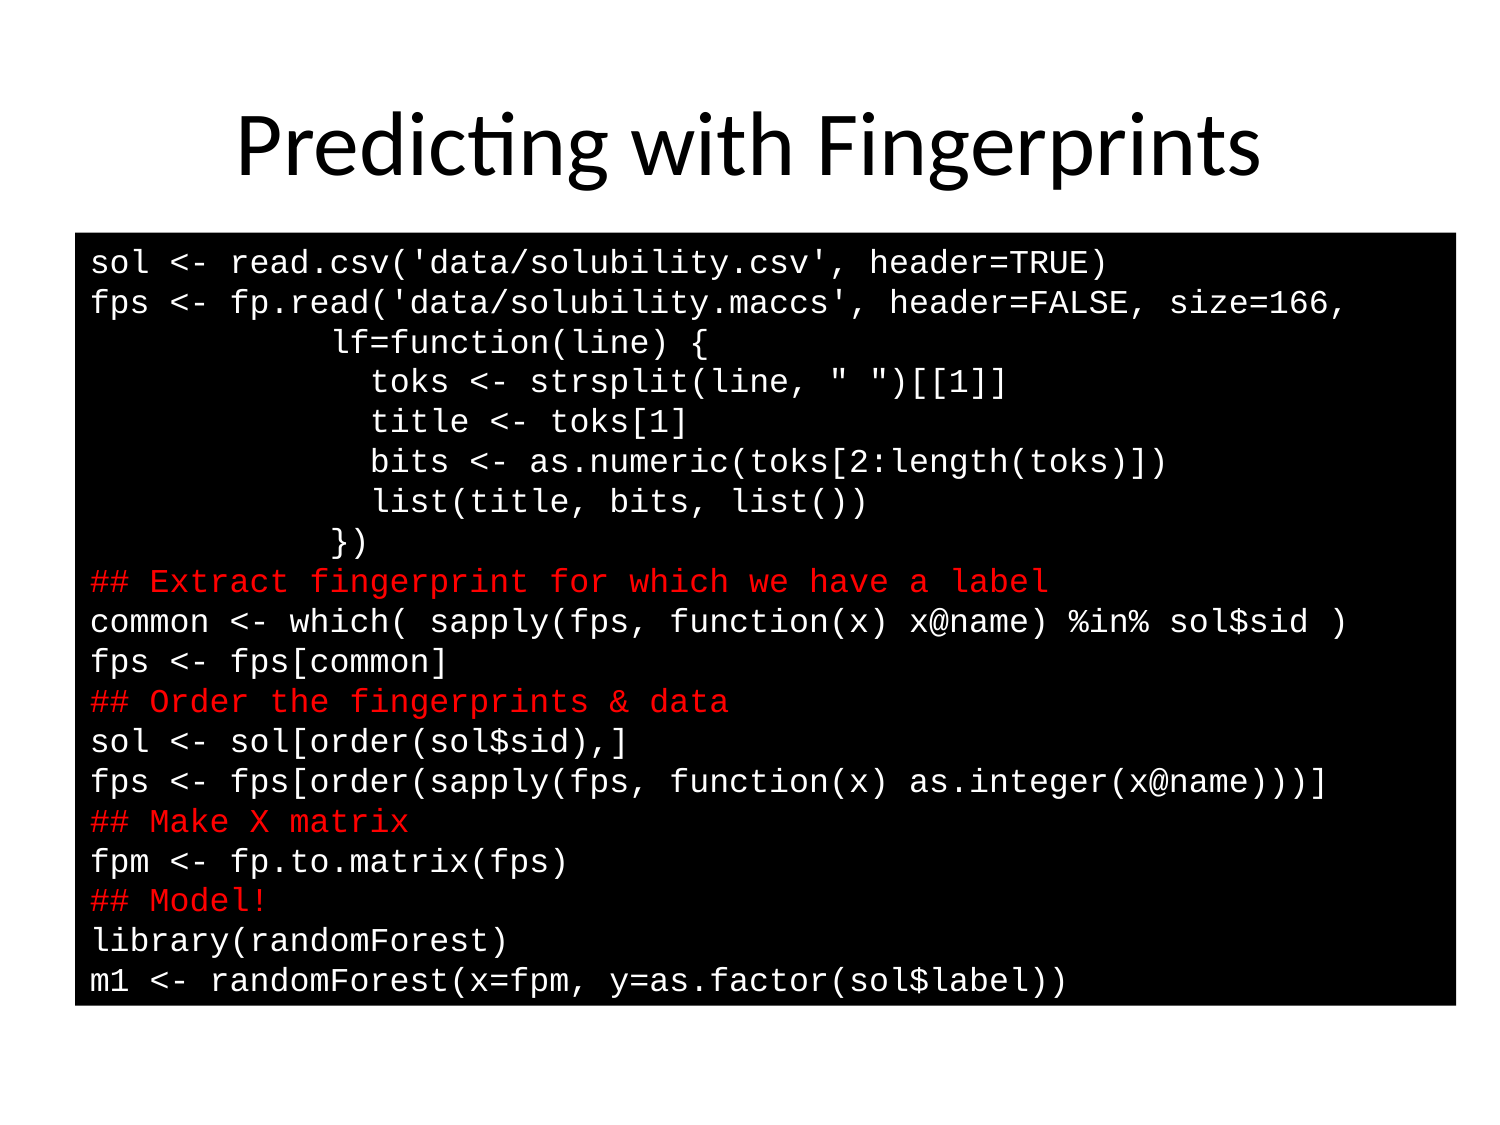

# Predicting with Fingerprints
sol <- read.csv('data/solubility.csv', header=TRUE)
fps <- fp.read('data/solubility.maccs', header=FALSE, size=166,
            lf=function(line) {
              toks <- strsplit(line, " ")[[1]]
              title <- toks[1]
              bits <- as.numeric(toks[2:length(toks)])
              list(title, bits, list())
            })
## Extract fingerprint for which we have a label
common <- which( sapply(fps, function(x) x@name) %in% sol$sid )
fps <- fps[common]
## Order the fingerprints & data
sol <- sol[order(sol$sid),]
fps <- fps[order(sapply(fps, function(x) as.integer(x@name)))]
## Make X matrix
fpm <- fp.to.matrix(fps)
## Model!
library(randomForest)
m1 <- randomForest(x=fpm, y=as.factor(sol$label))